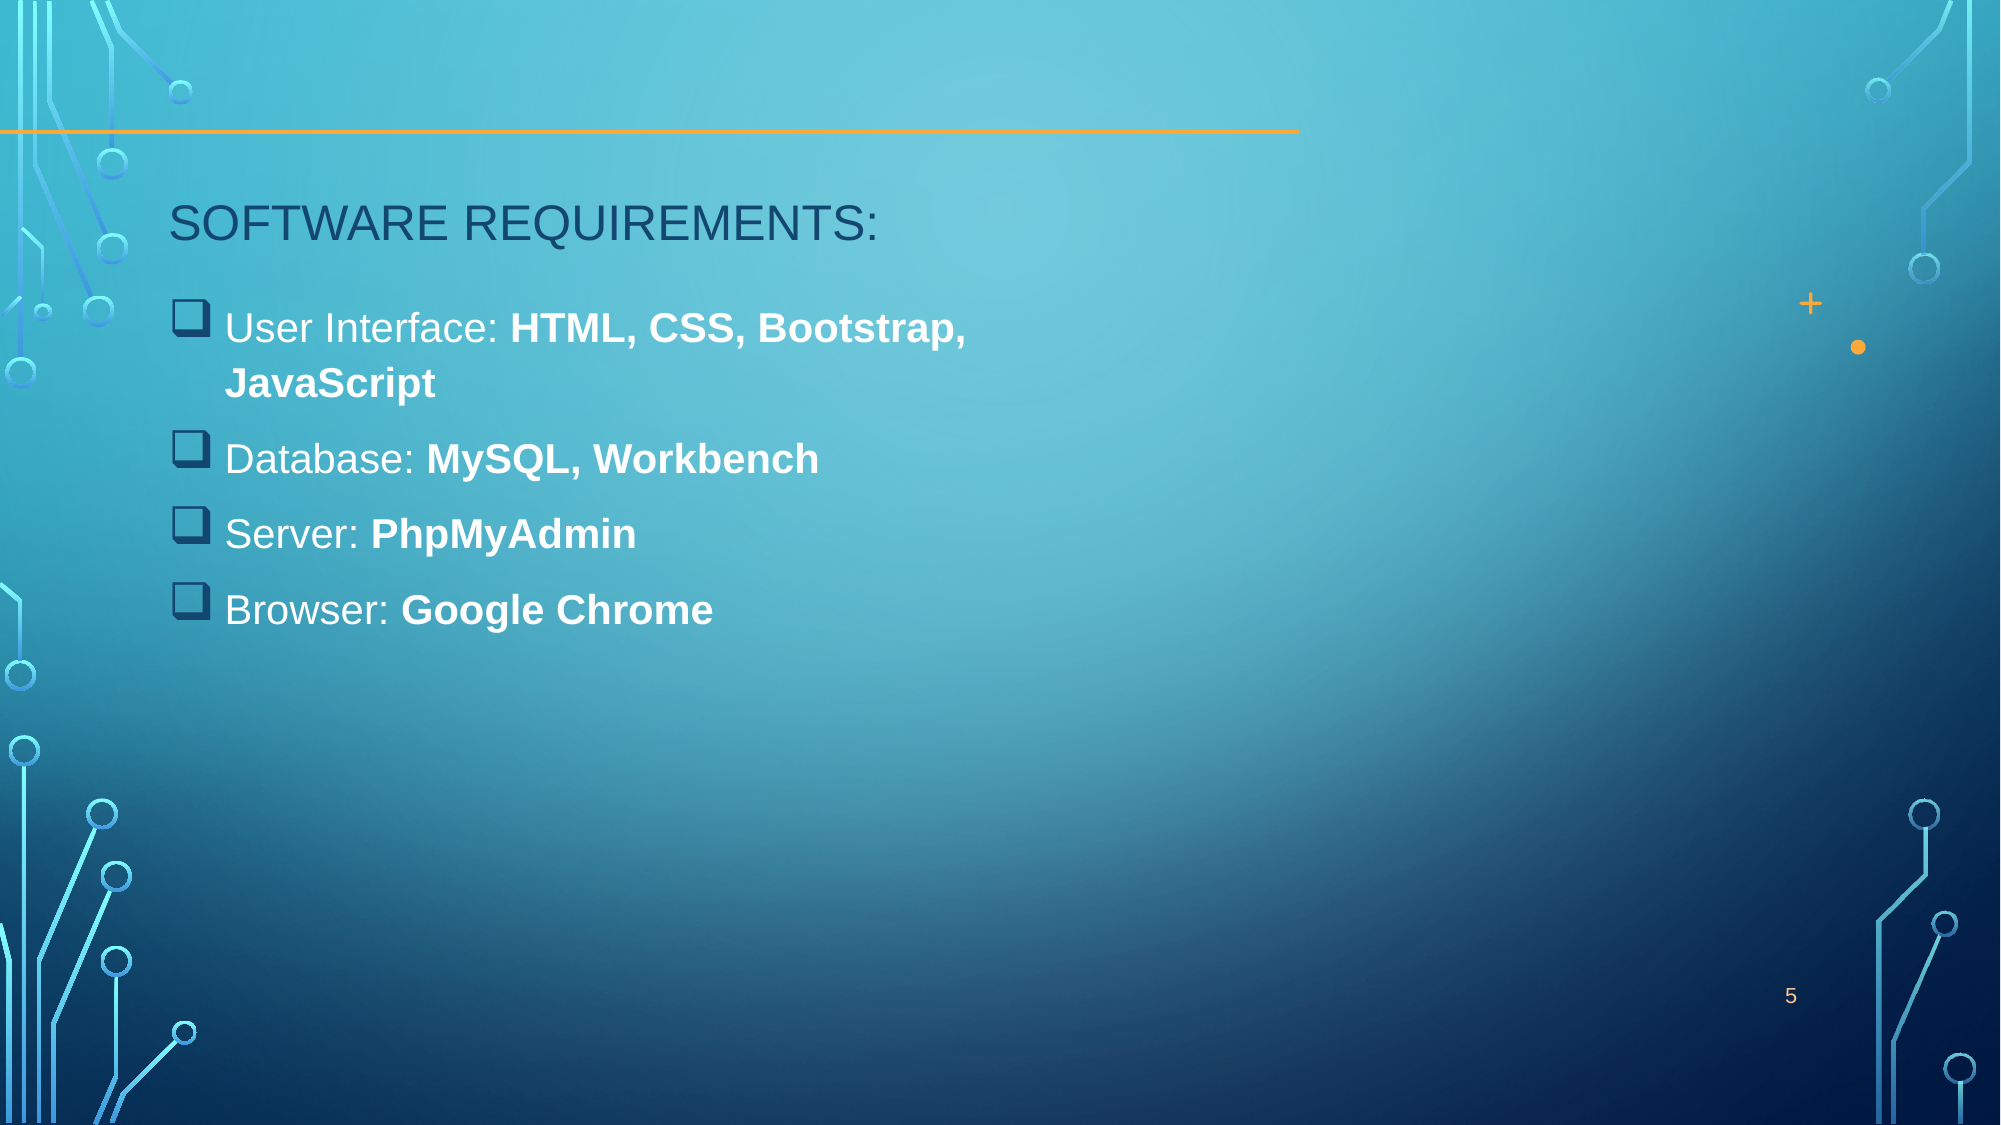

# Software REQUIREMENTS:
User Interface: HTML, CSS, Bootstrap, JavaScript
Database: MySQL, Workbench
Server: PhpMyAdmin
Browser: Google Chrome

5